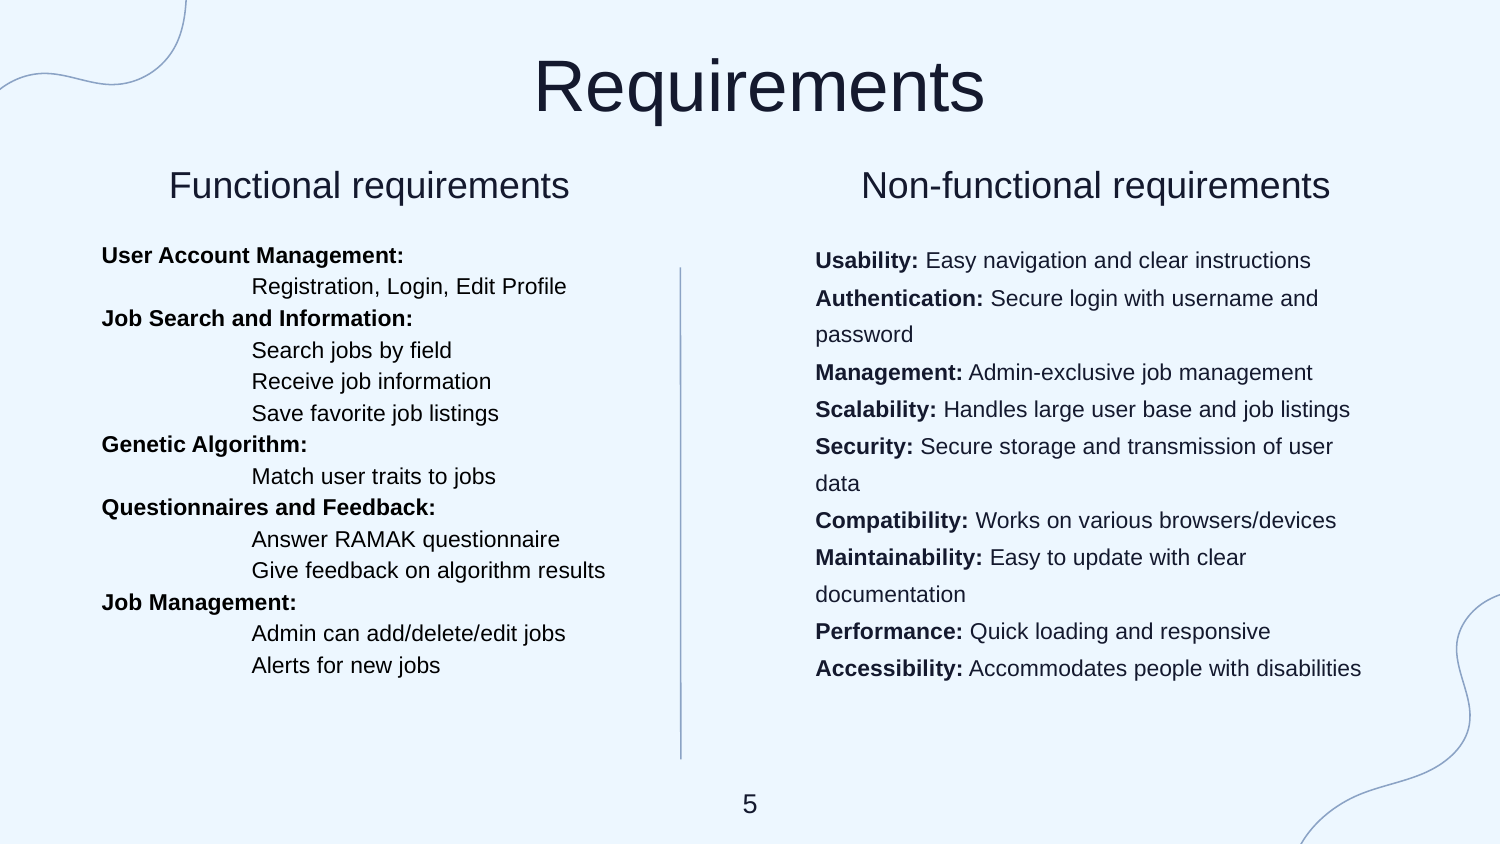

# Requirements
Functional requirements
Non-functional requirements
User Account Management:
	Registration, Login, Edit Profile
Job Search and Information:
	Search jobs by field
	Receive job information
	Save favorite job listings
Genetic Algorithm:
	Match user traits to jobs
Questionnaires and Feedback:
	Answer RAMAK questionnaire
	Give feedback on algorithm results
Job Management:
	Admin can add/delete/edit jobs
	Alerts for new jobs

Usability: Easy navigation and clear instructions
Authentication: Secure login with username and password
Management: Admin-exclusive job management
Scalability: Handles large user base and job listings
Security: Secure storage and transmission of user data
Compatibility: Works on various browsers/devices
Maintainability: Easy to update with clear documentation
Performance: Quick loading and responsive
Accessibility: Accommodates people with disabilities
5